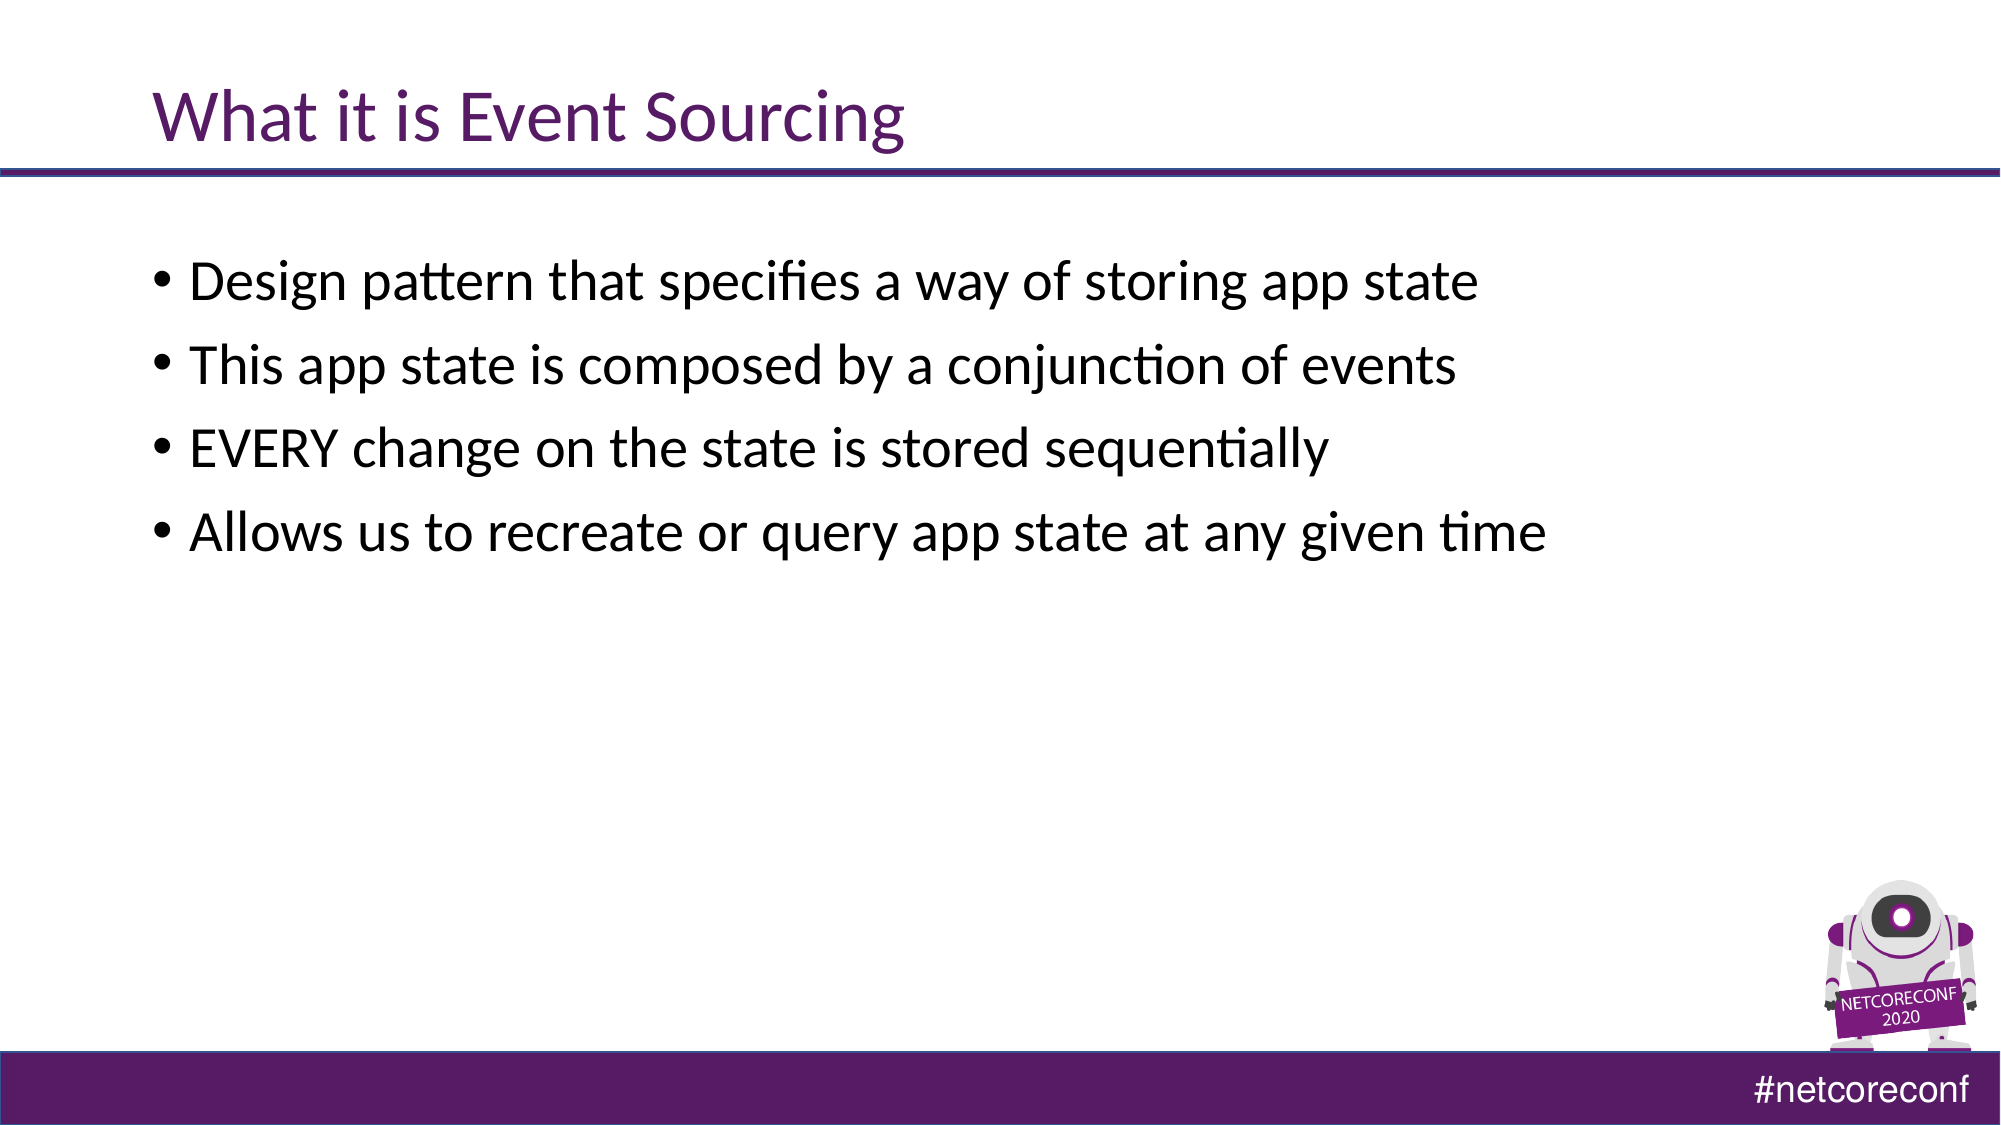

# What it is Event Sourcing
Design pattern that specifies a way of storing app state
This app state is composed by a conjunction of events
EVERY change on the state is stored sequentially
Allows us to recreate or query app state at any given time